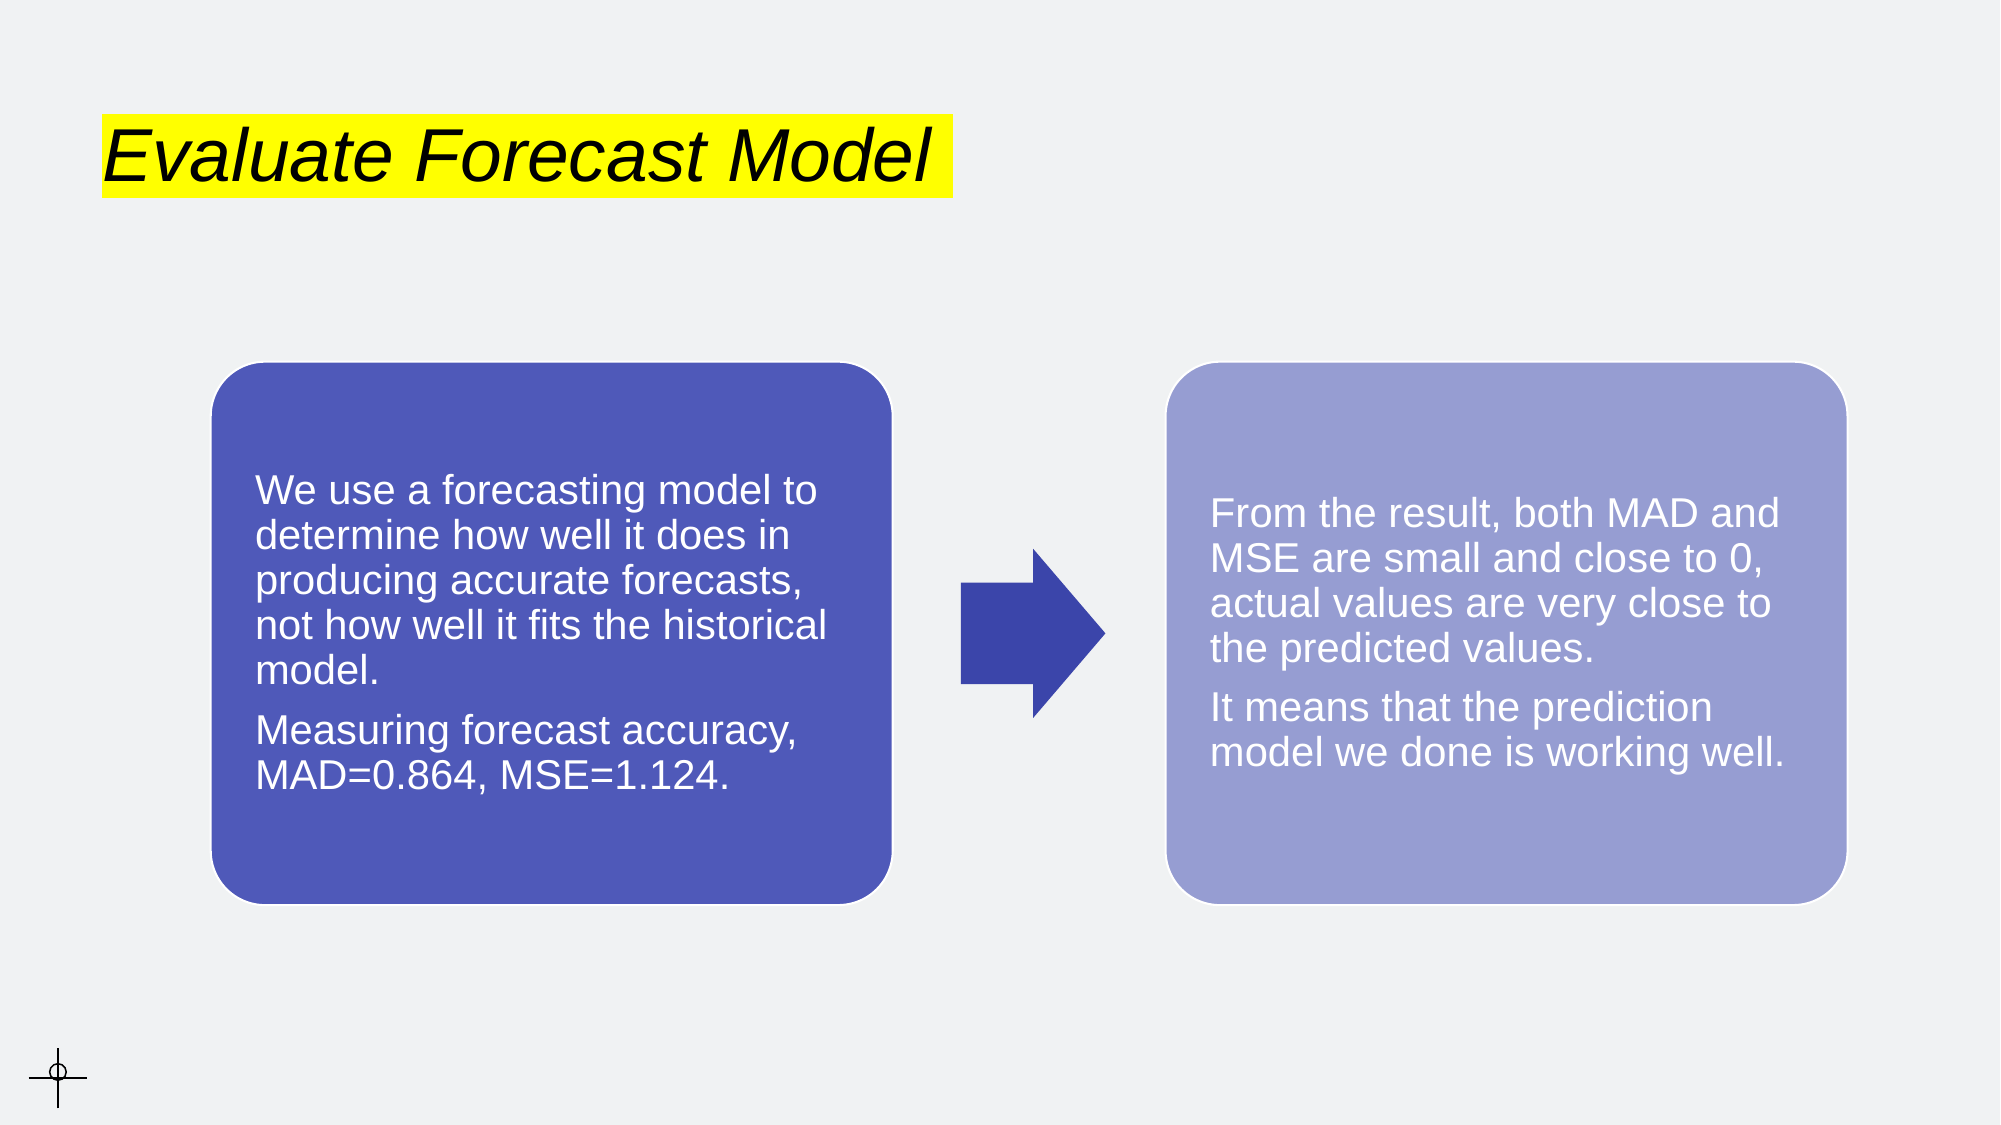

# Evaluate Forecast Model
We use a forecasting model to determine how well it does in producing accurate forecasts, not how well it fits the historical model.
Measuring forecast accuracy, MAD=0.864, MSE=1.124.

From the result, both MAD and MSE are small and close to 0, actual values are very close to the predicted values.
It means that the prediction model we done is working well.